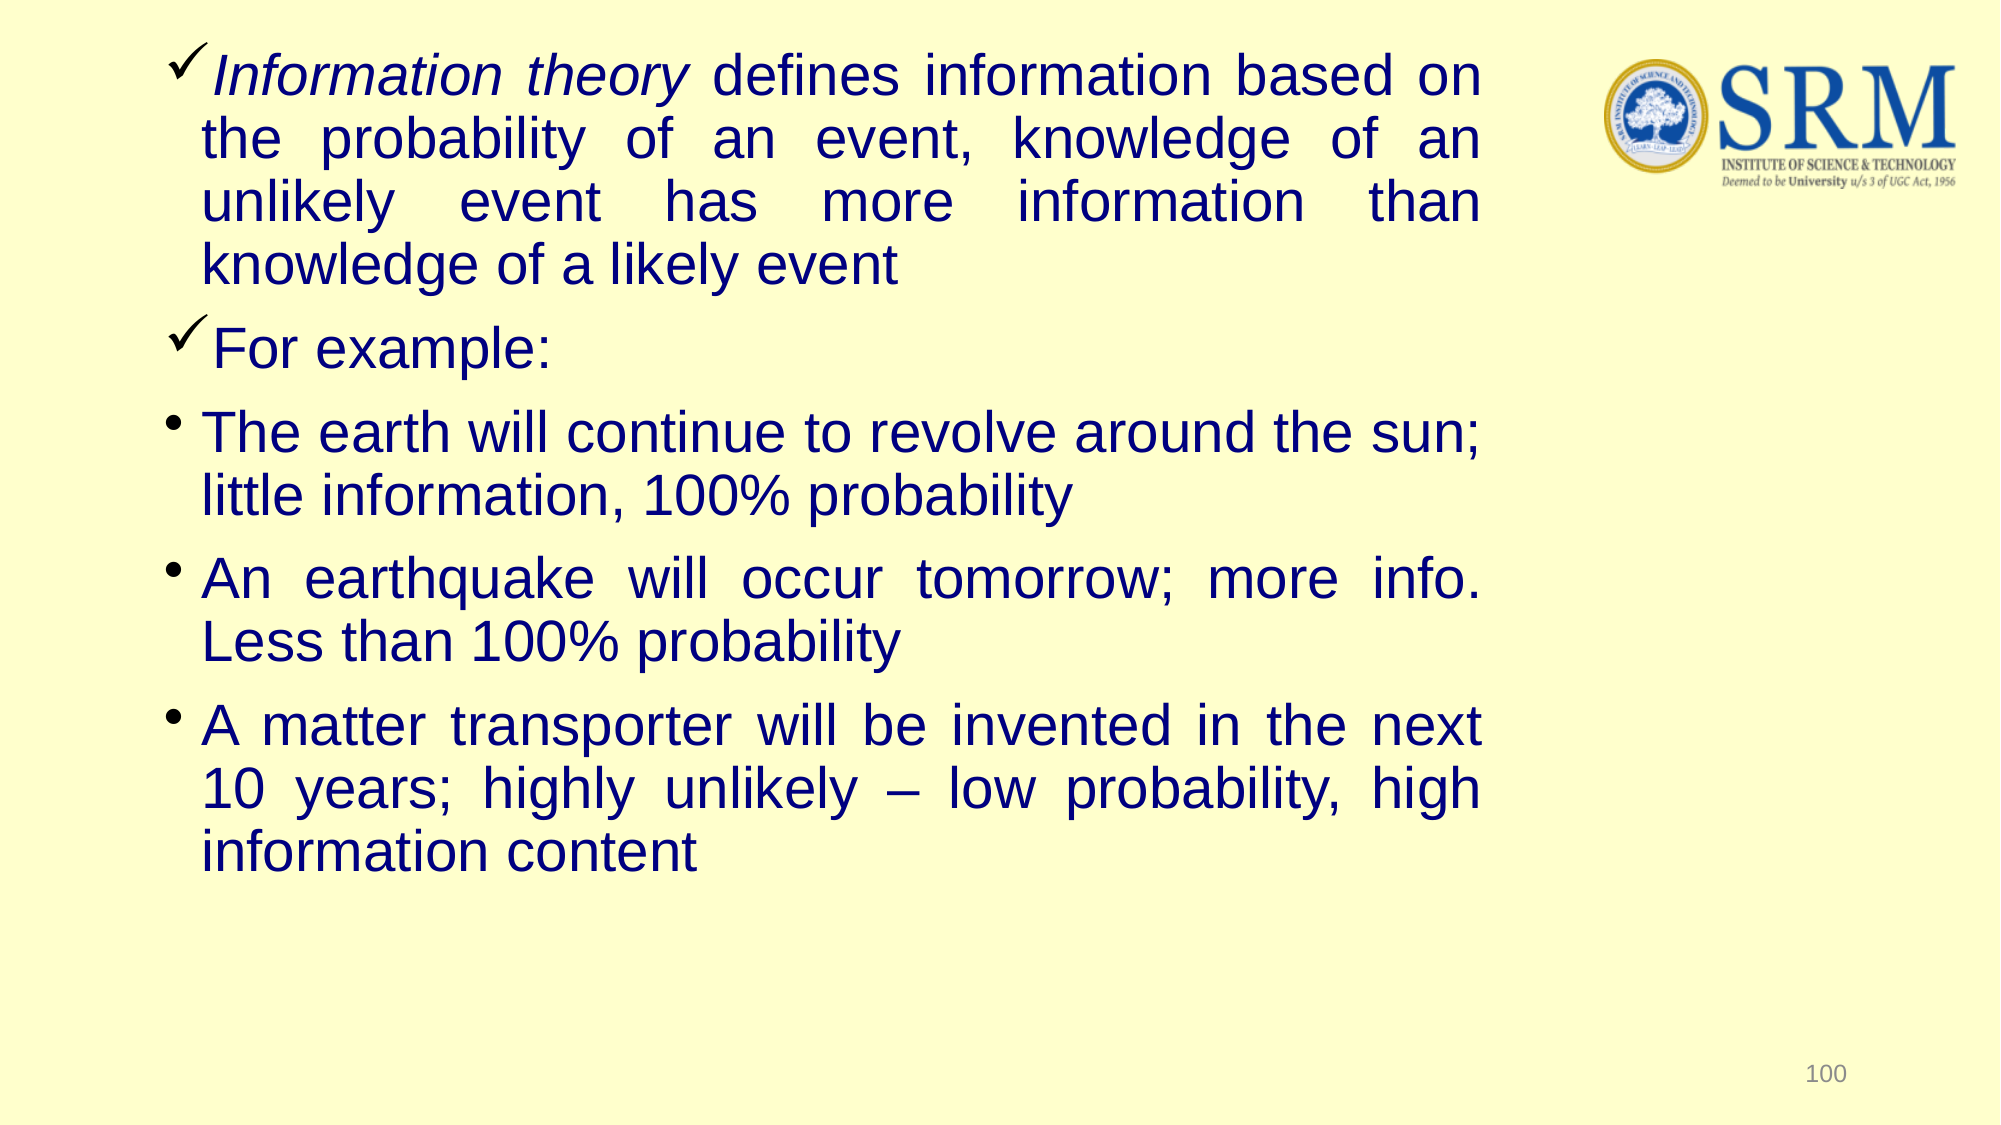

Information theory defines information based on the probability of an event, knowledge of an unlikely event has more information than knowledge of a likely event
For example:
The earth will continue to revolve around the sun; little information, 100% probability
An earthquake will occur tomorrow; more info. Less than 100% probability
A matter transporter will be invented in the next 10 years; highly unlikely – low probability, high information content
100